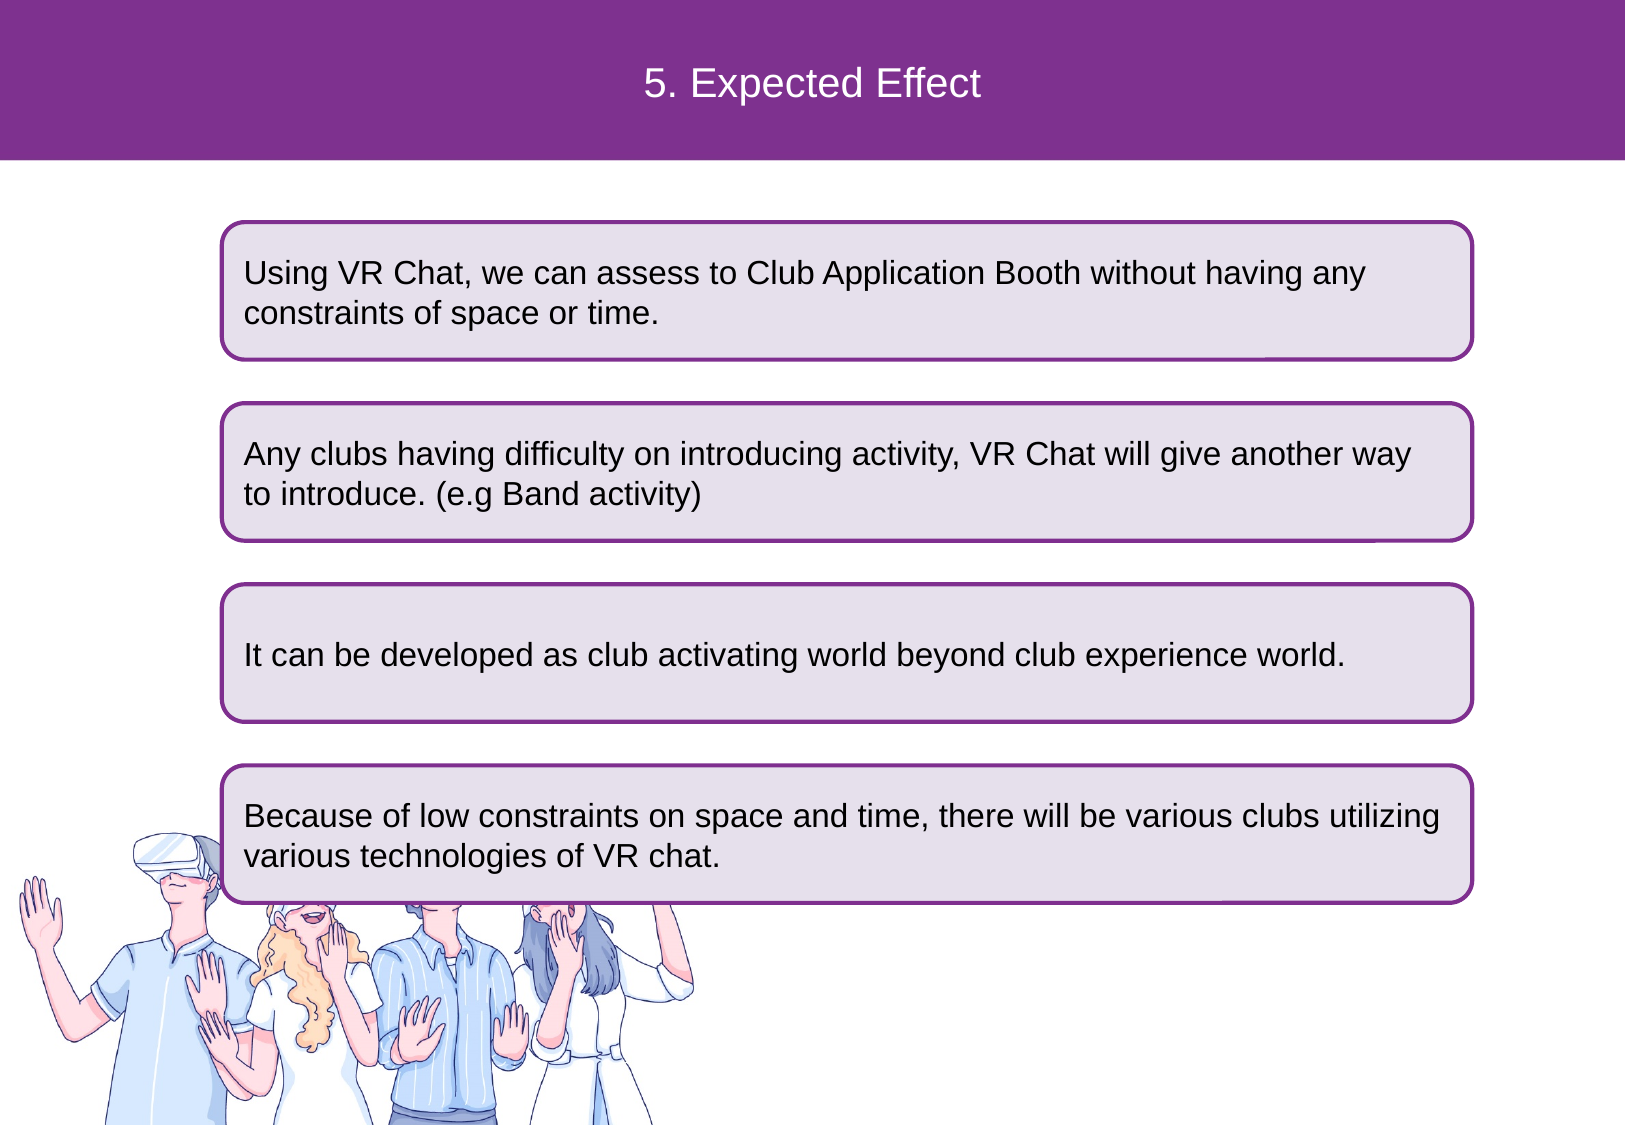

5. Expected Effect
Using VR Chat, we can assess to Club Application Booth without having any constraints of space or time.
Any clubs having difficulty on introducing activity, VR Chat will give another way to introduce. (e.g Band activity)
It can be developed as club activating world beyond club experience world.
Because of low constraints on space and time, there will be various clubs utilizing various technologies of VR chat.